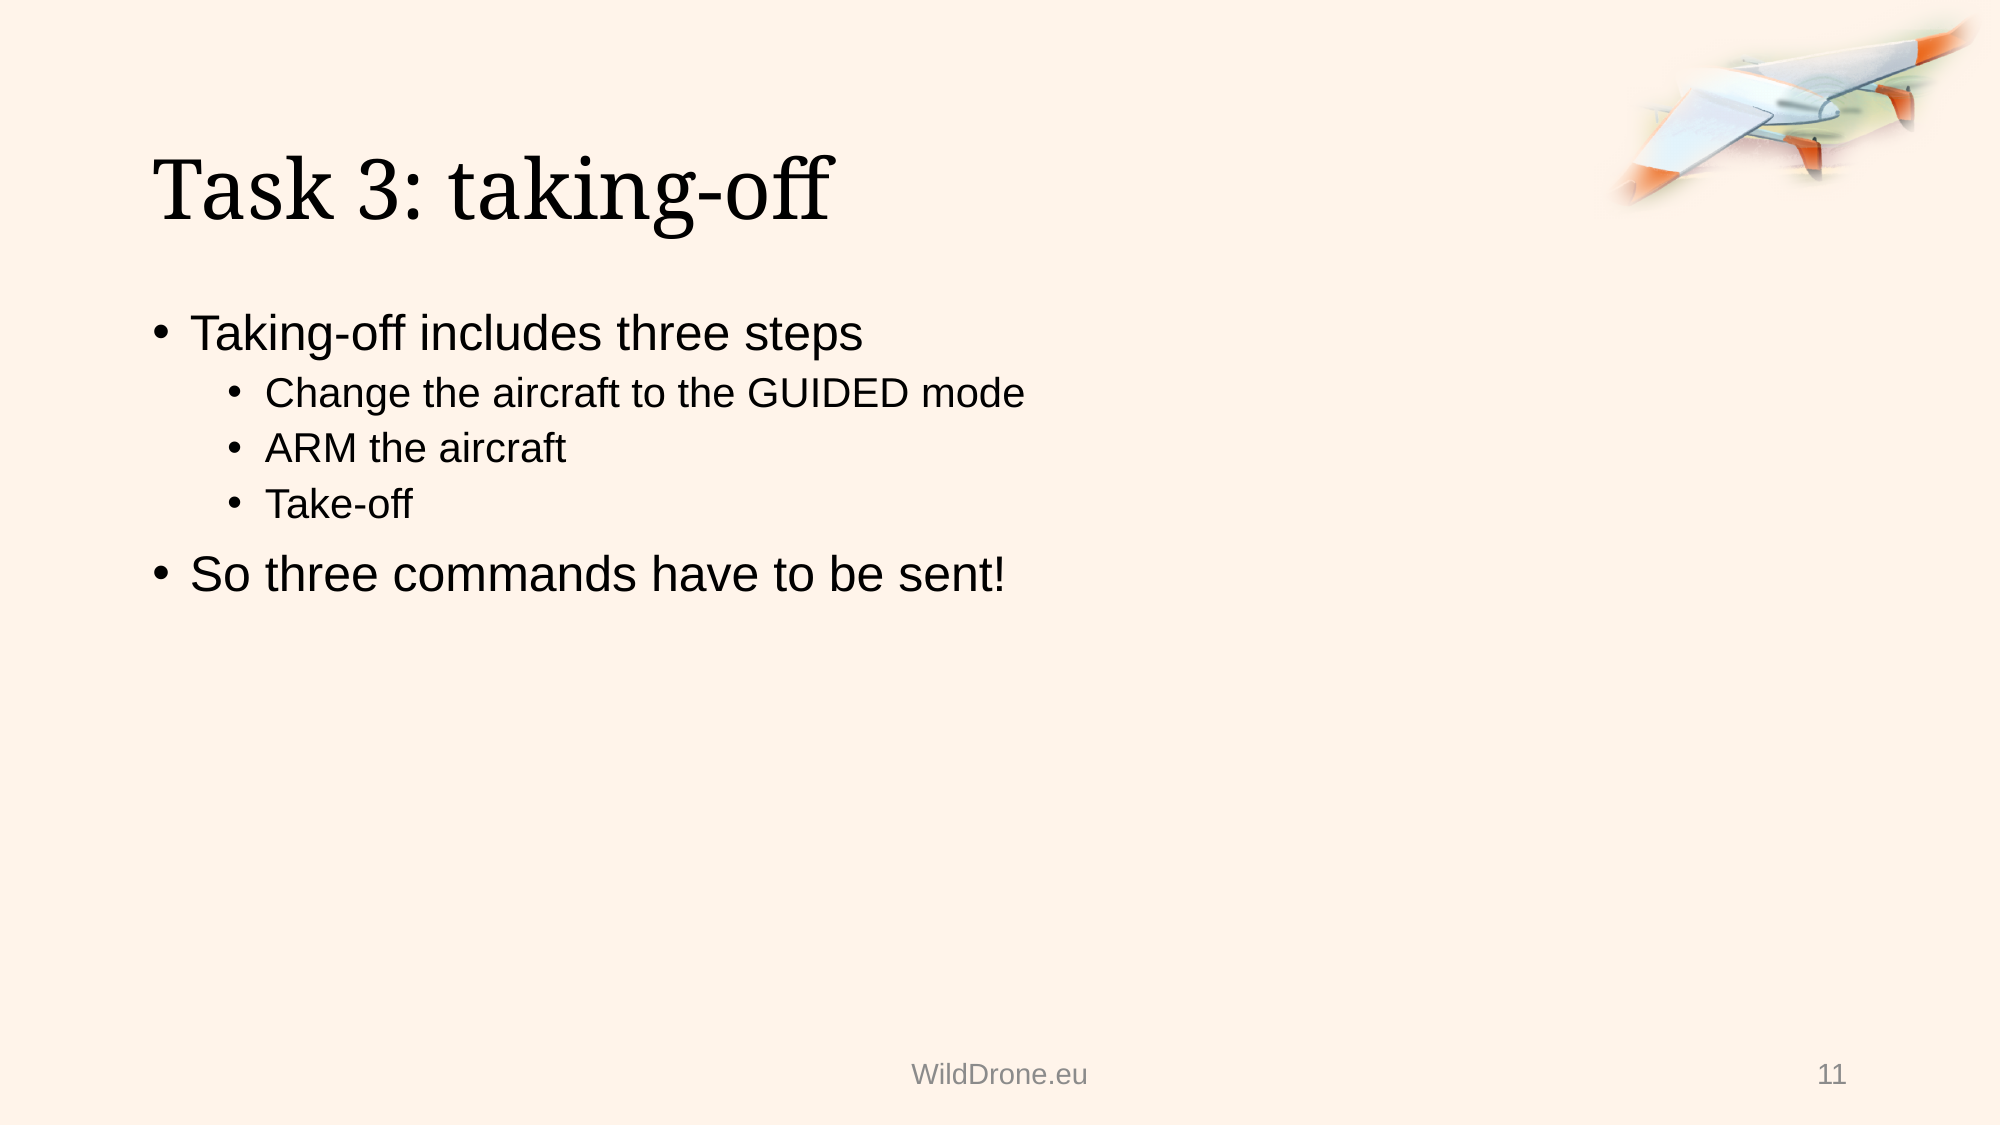

# Task 3: taking-off
Taking-off includes three steps
Change the aircraft to the GUIDED mode
ARM the aircraft
Take-off
So three commands have to be sent!

WildDrone.eu
11